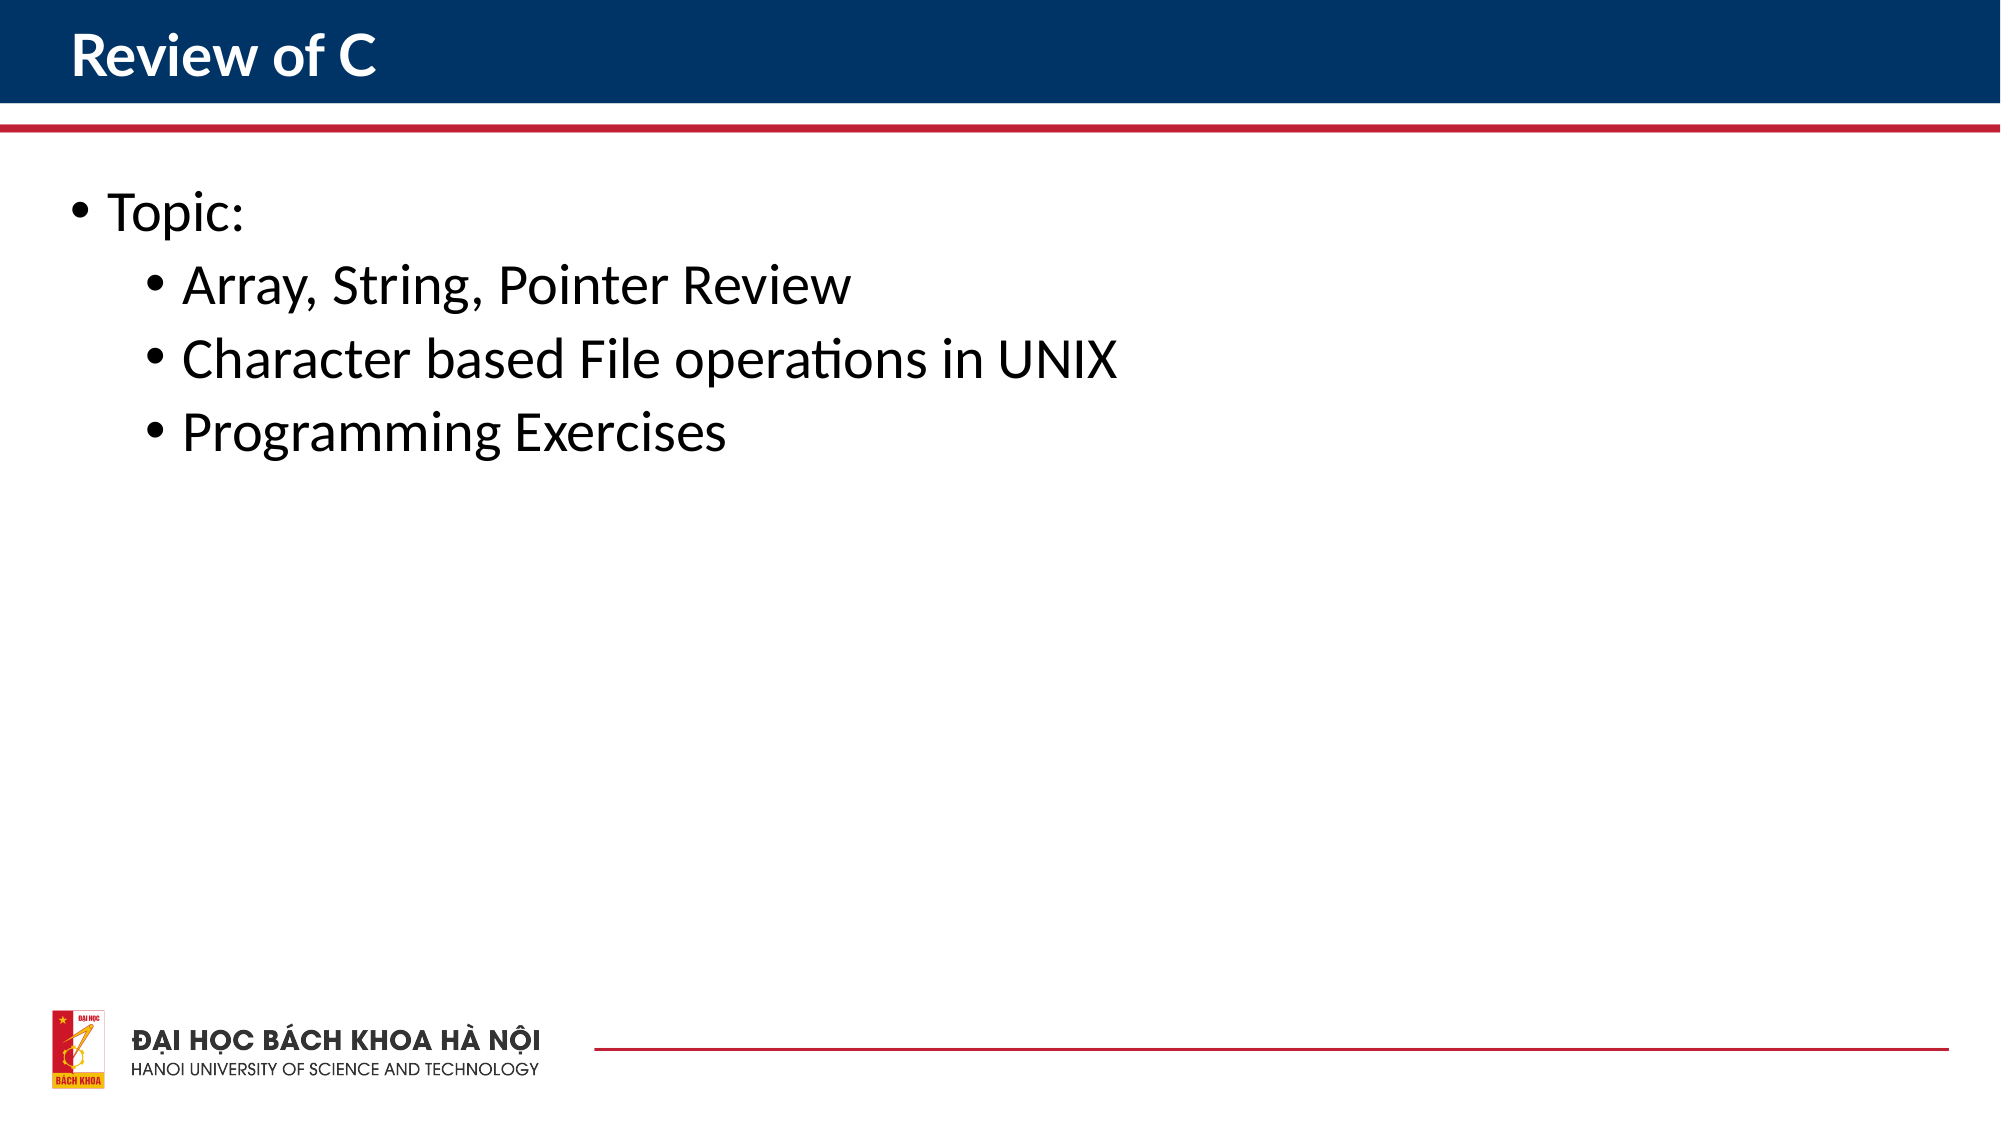

# Review of C
Topic:
Array, String, Pointer Review
Character based File operations in UNIX
Programming Exercises